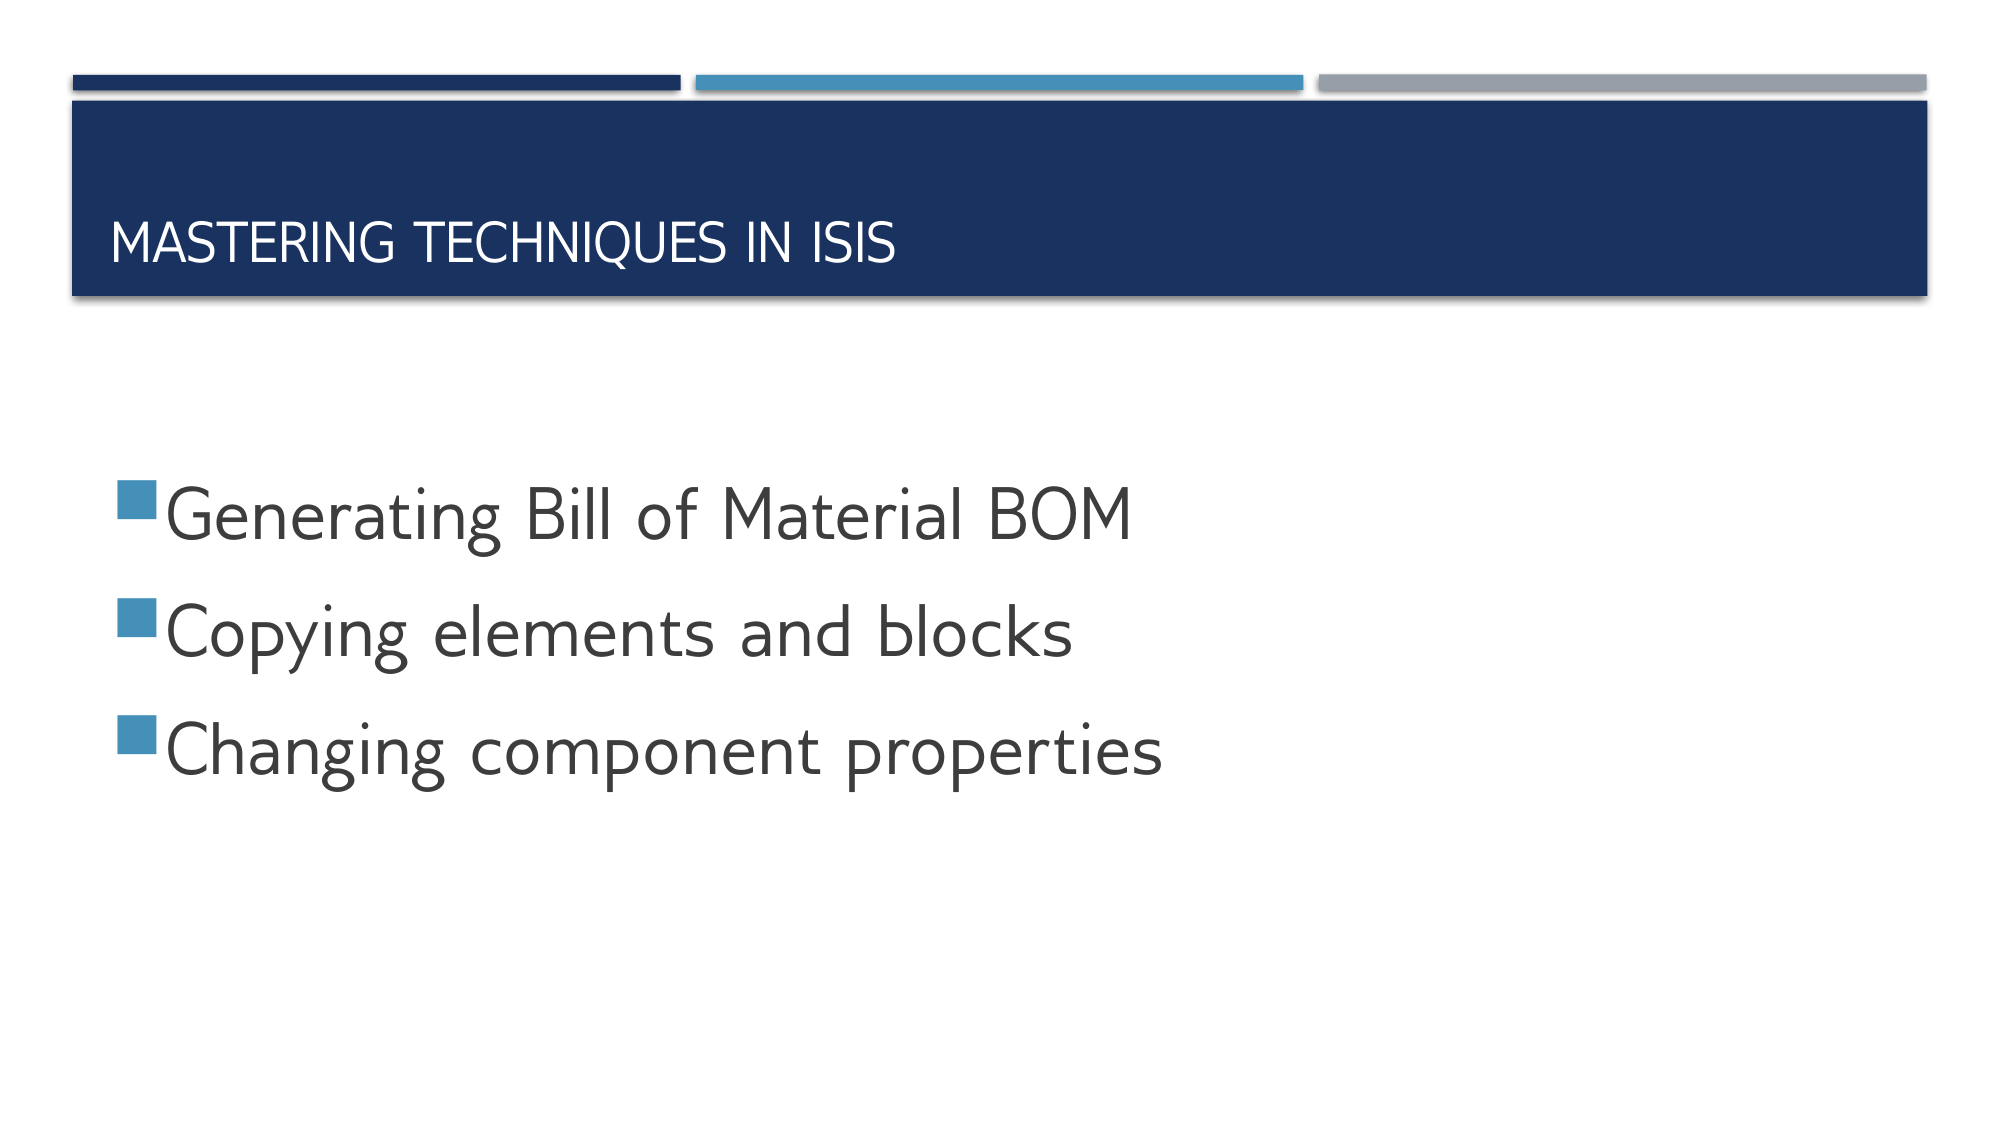

# Mastering techniques in isis
Generating Bill of Material BOM
Copying elements and blocks
Changing component properties